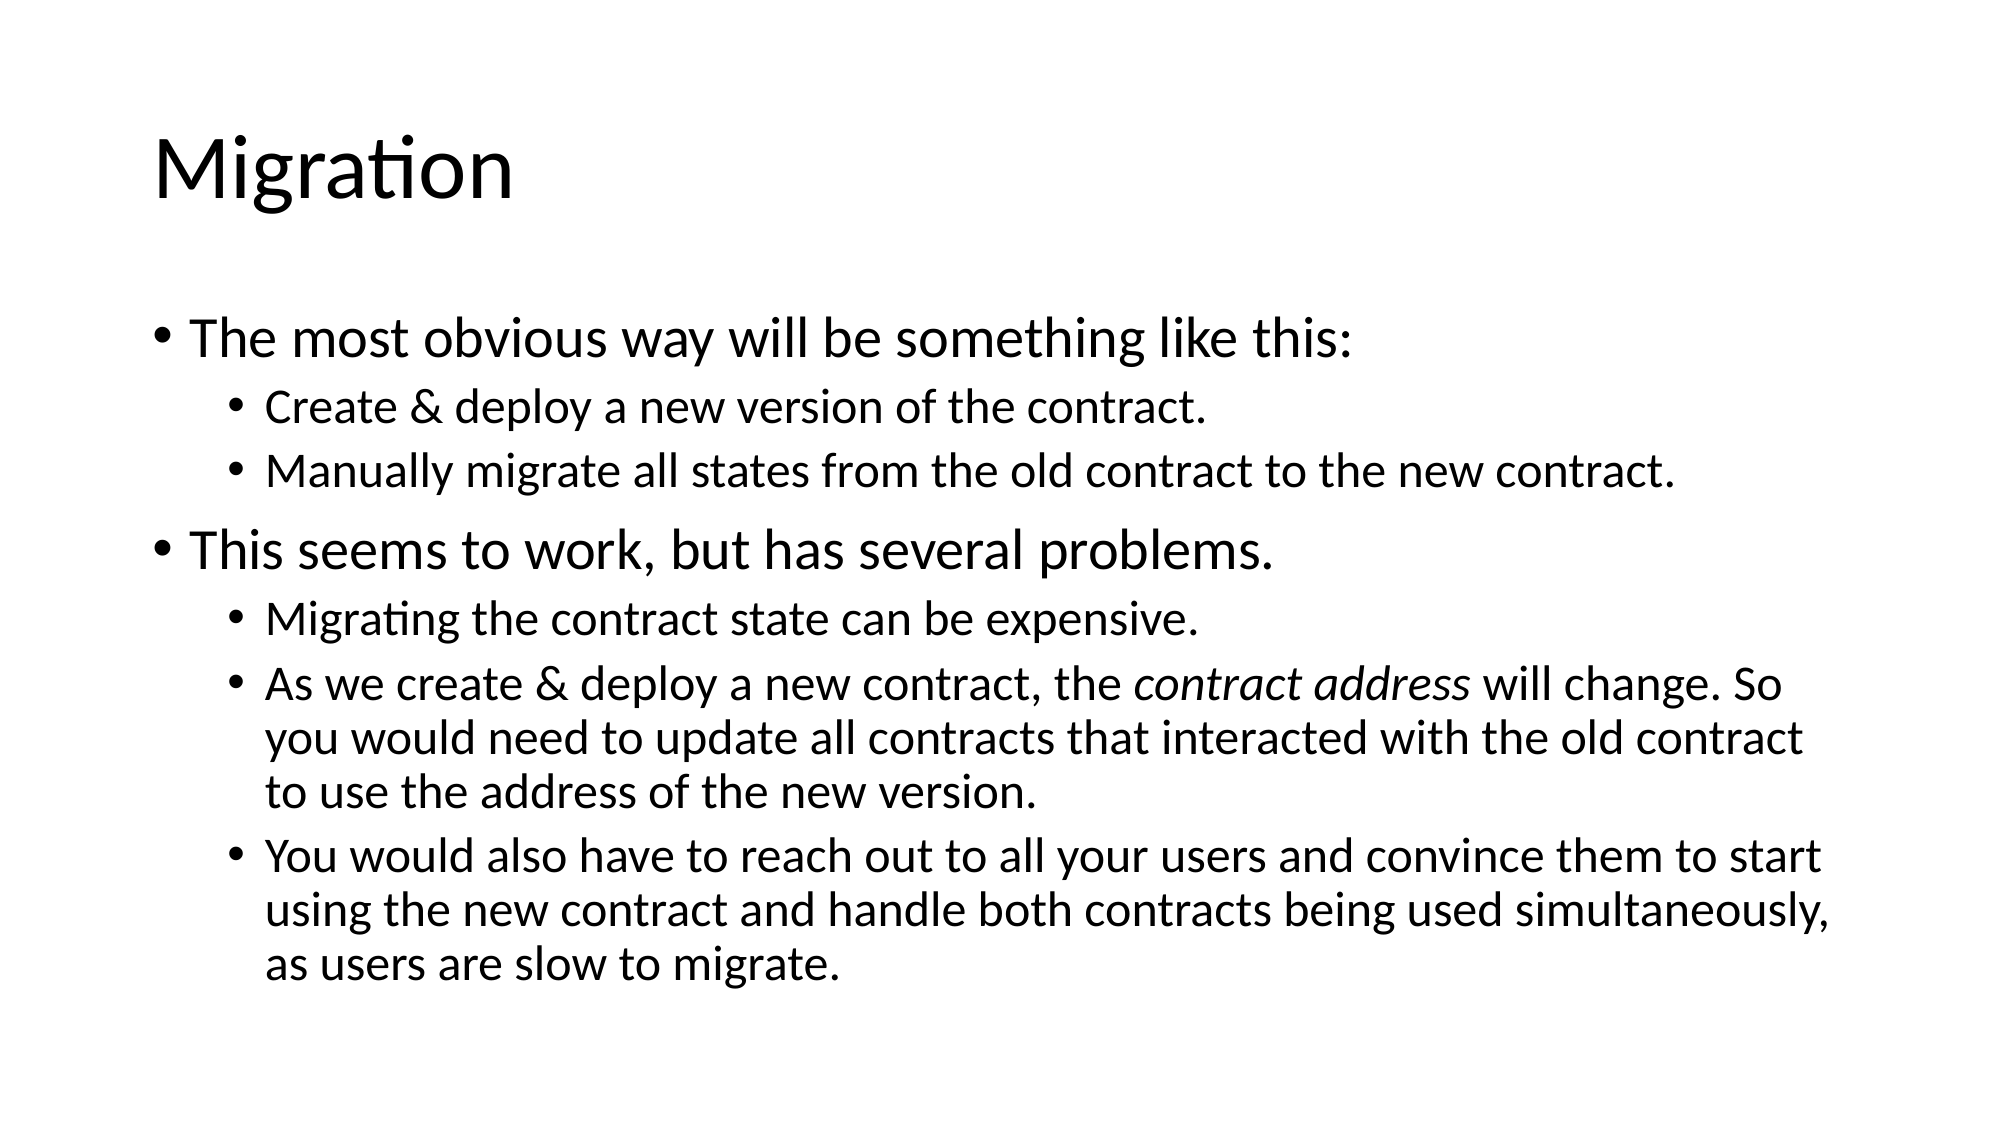

# Migration
The most obvious way will be something like this:
Create & deploy a new version of the contract.
Manually migrate all states from the old contract to the new contract.
This seems to work, but has several problems.
Migrating the contract state can be expensive.
As we create & deploy a new contract, the contract address will change. So you would need to update all contracts that interacted with the old contract to use the address of the new version.
You would also have to reach out to all your users and convince them to start using the new contract and handle both contracts being used simultaneously, as users are slow to migrate.